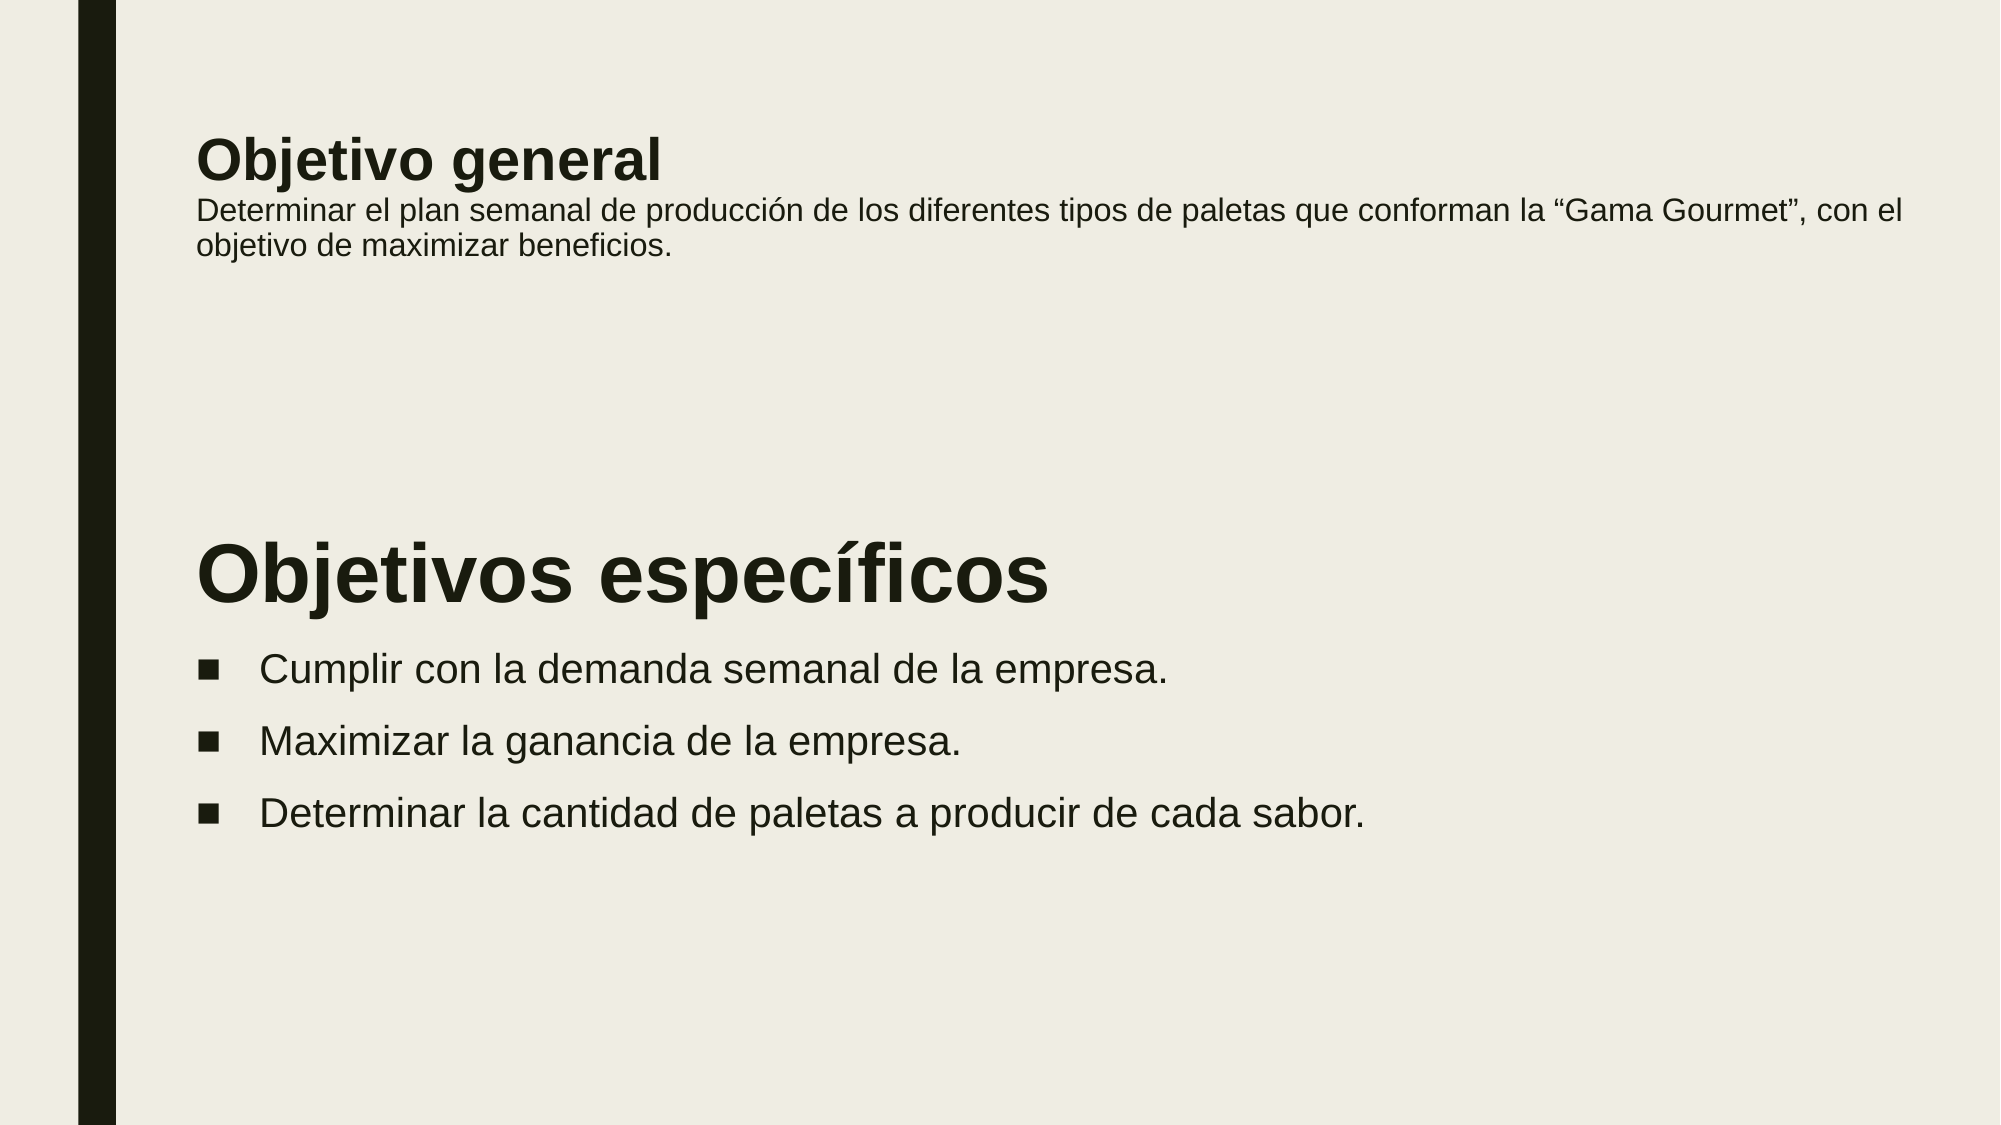

# Objetivo general Determinar el plan semanal de producción de los diferentes tipos de paletas que conforman la “Gama Gourmet”, con el objetivo de maximizar beneficios.
Objetivos específicos
Cumplir con la demanda semanal de la empresa.
Maximizar la ganancia de la empresa.
Determinar la cantidad de paletas a producir de cada sabor.